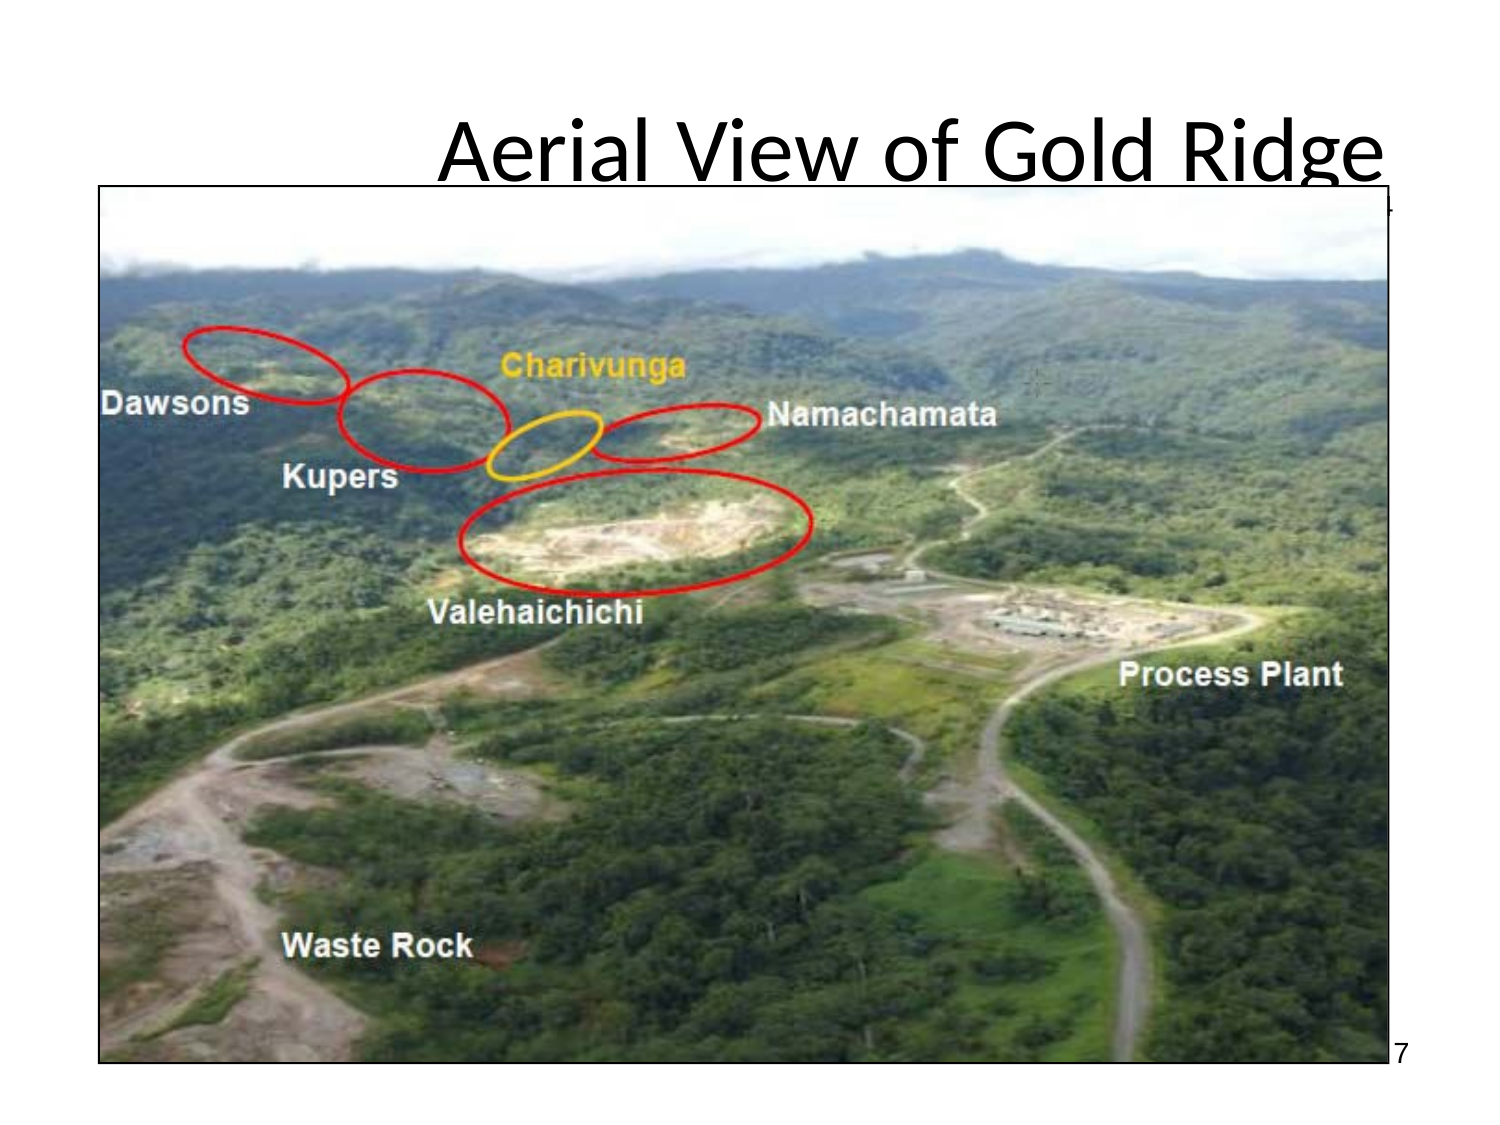

# Aerial View of Gold Ridge

4

7